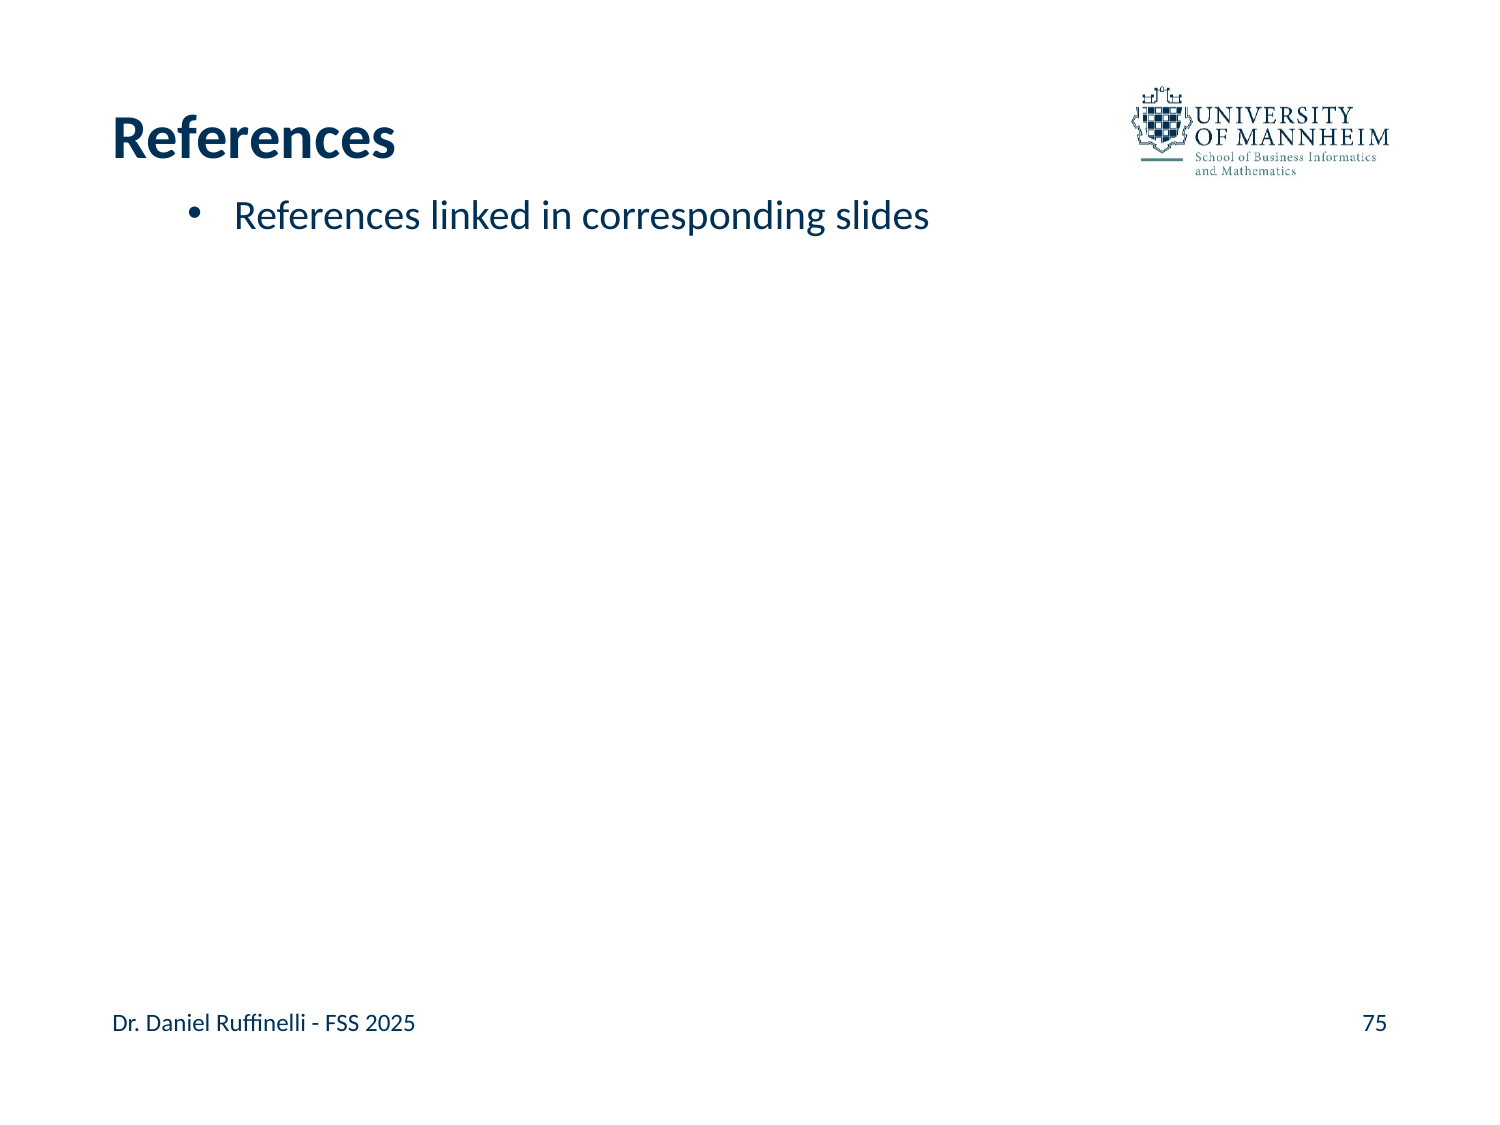

# References
References linked in corresponding slides
Dr. Daniel Ruffinelli - FSS 2025
75